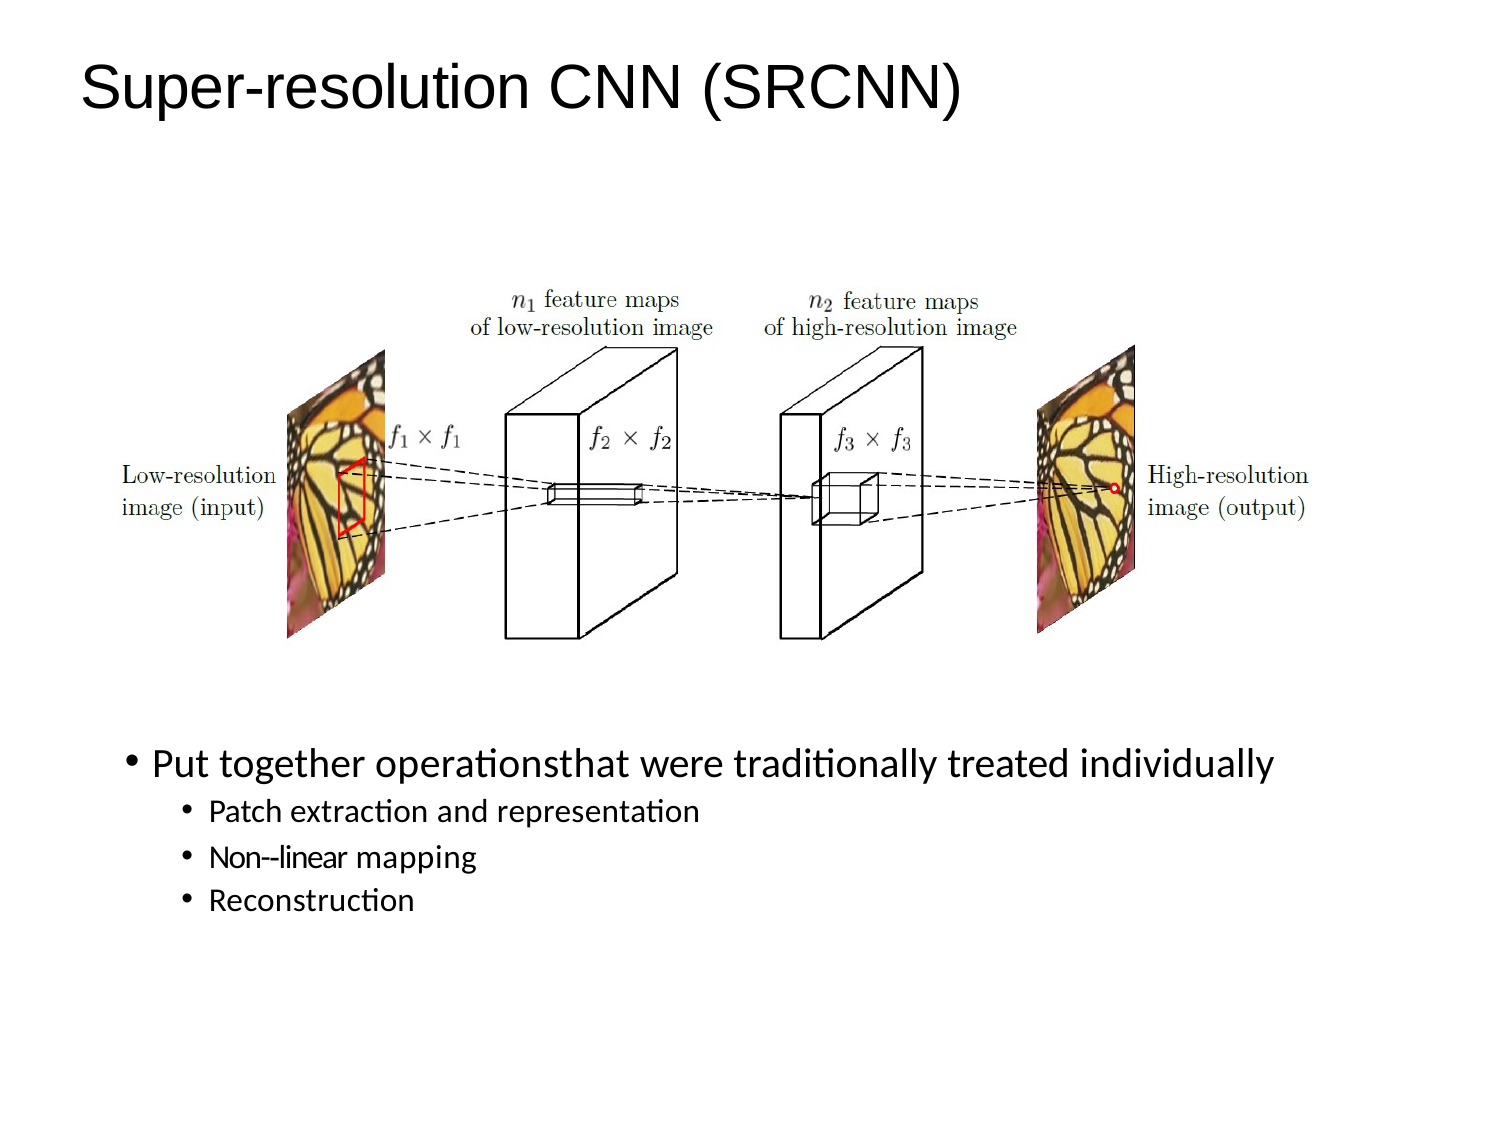

# Super-resolution CNN (SRCNN)

Put together operationsthat were traditionally treated individually
Patch extraction and representation
Non-­‐linear mapping
Reconstruction